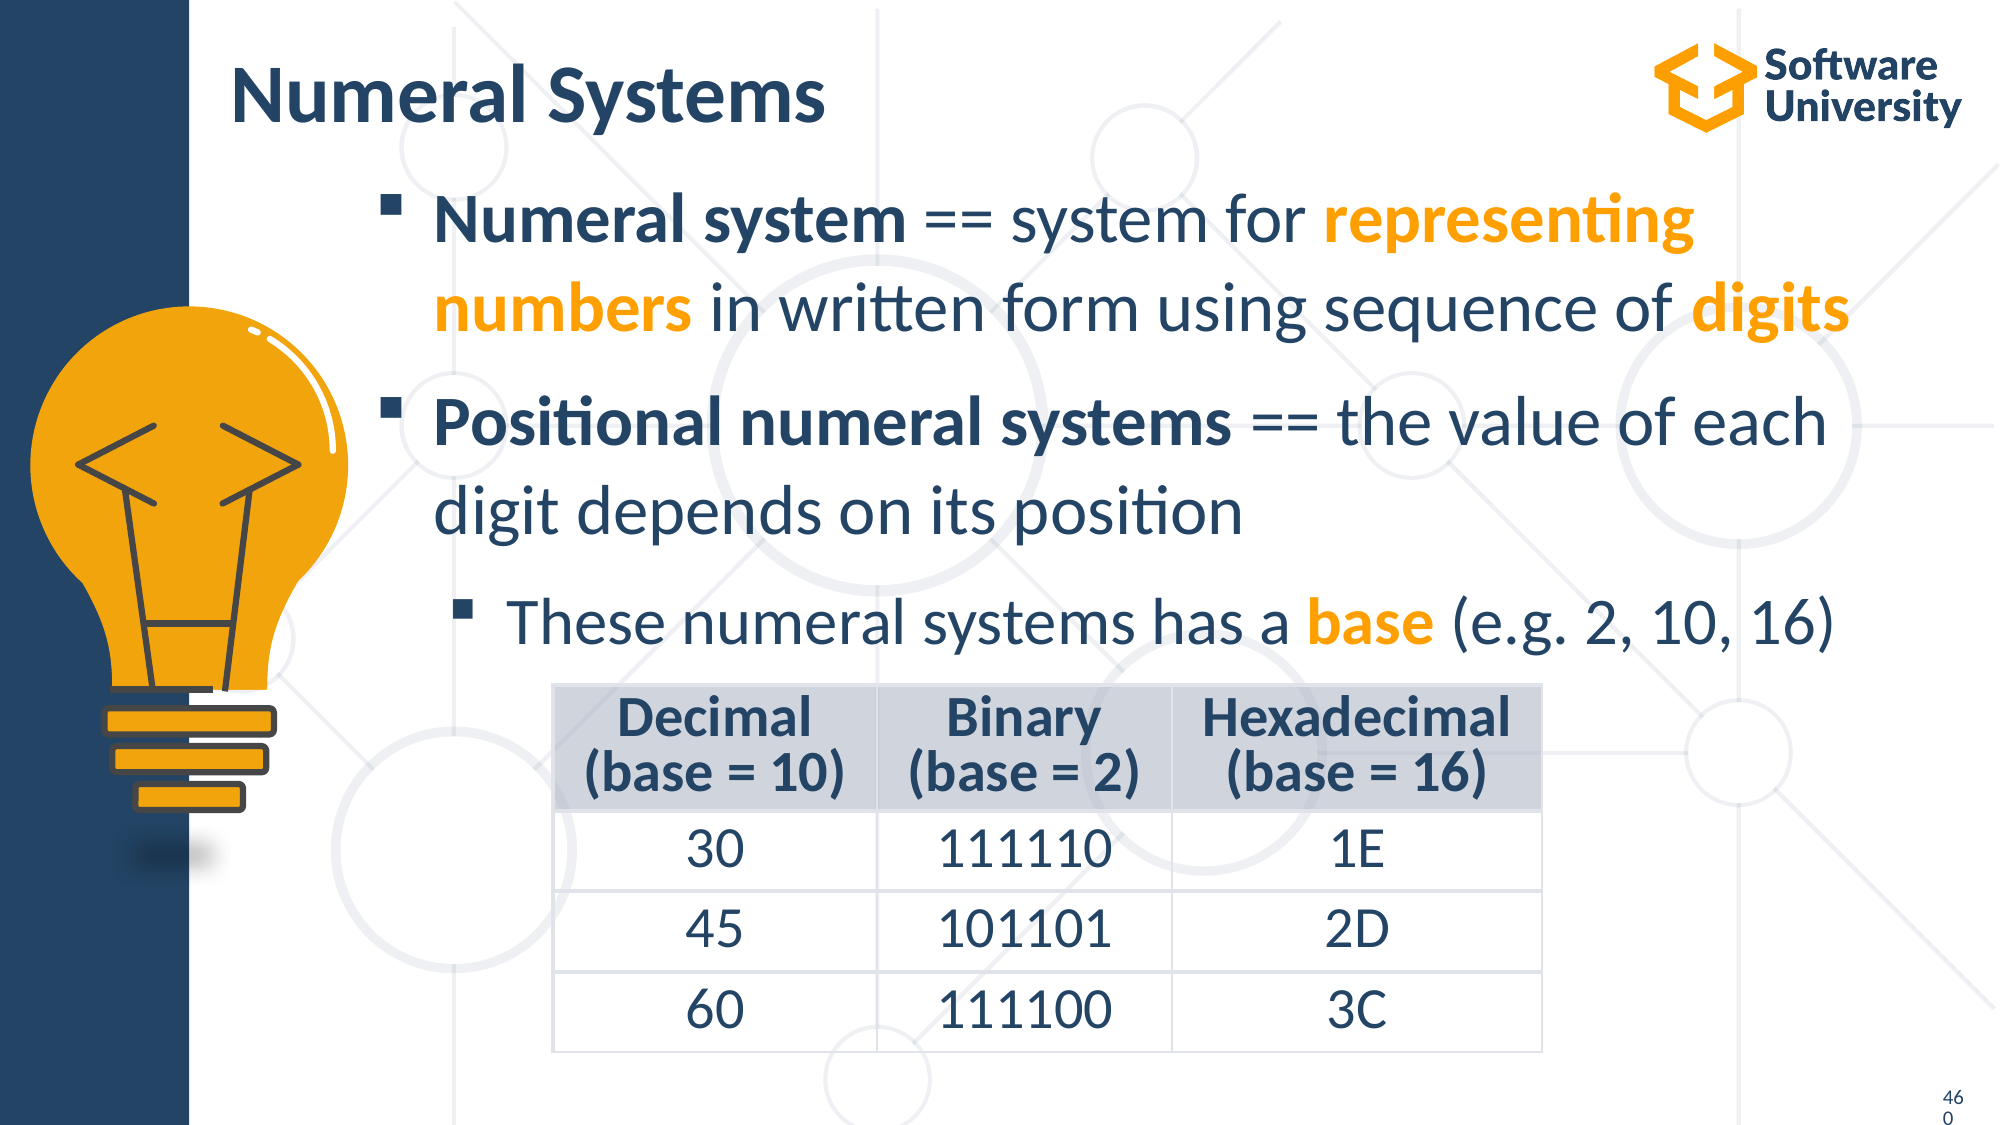

# Numeral Systems
Numeral system == system for representing numbers in written form using sequence of digits
Positional numeral systems == the value of each digit depends on its position
These numeral systems has a base (e.g. 2, 10, 16)

| Decimal (base = 10) | Binary (base = 2) | Hexadecimal (base = 16) |
| --- | --- | --- |
| 30 | 111110 | 1E |
| 45 | 101101 | 2D |
| 60 | 111100 | 3C |
460